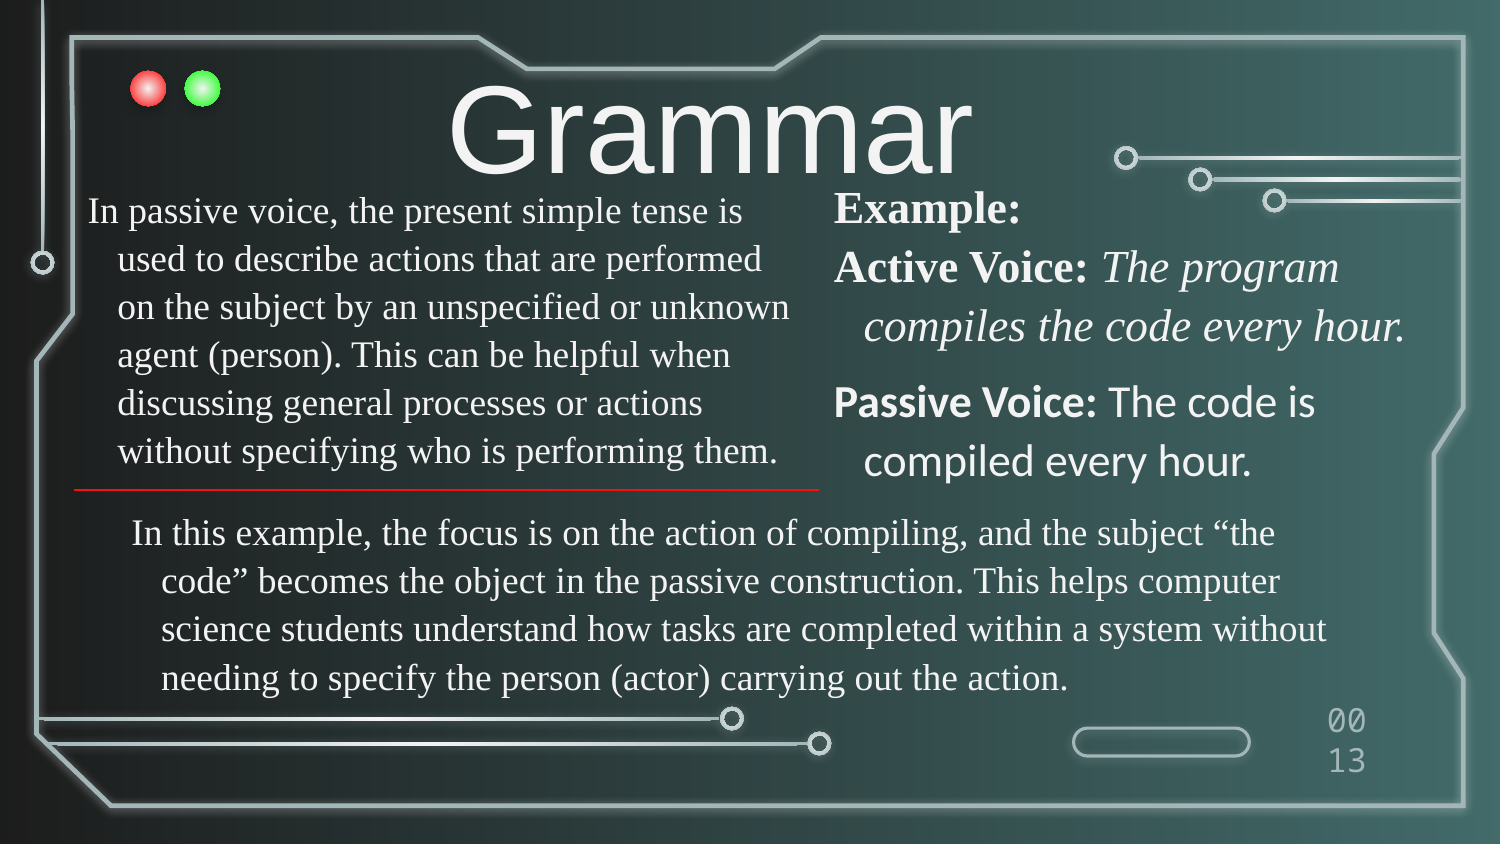

# Grammar

Example:
Active Voice: The program compiles the code every hour.
Passive Voice: The code is compiled every hour.
In passive voice, the present simple tense is used to describe actions that are performed on the subject by an unspecified or unknown agent (person). This can be helpful when discussing general processes or actions without specifying who is performing them.
In this example, the focus is on the action of compiling, and the subject “the code” becomes the object in the passive construction. This helps computer science students understand how tasks are completed within a system without needing to specify the person (actor) carrying out the action.

0013